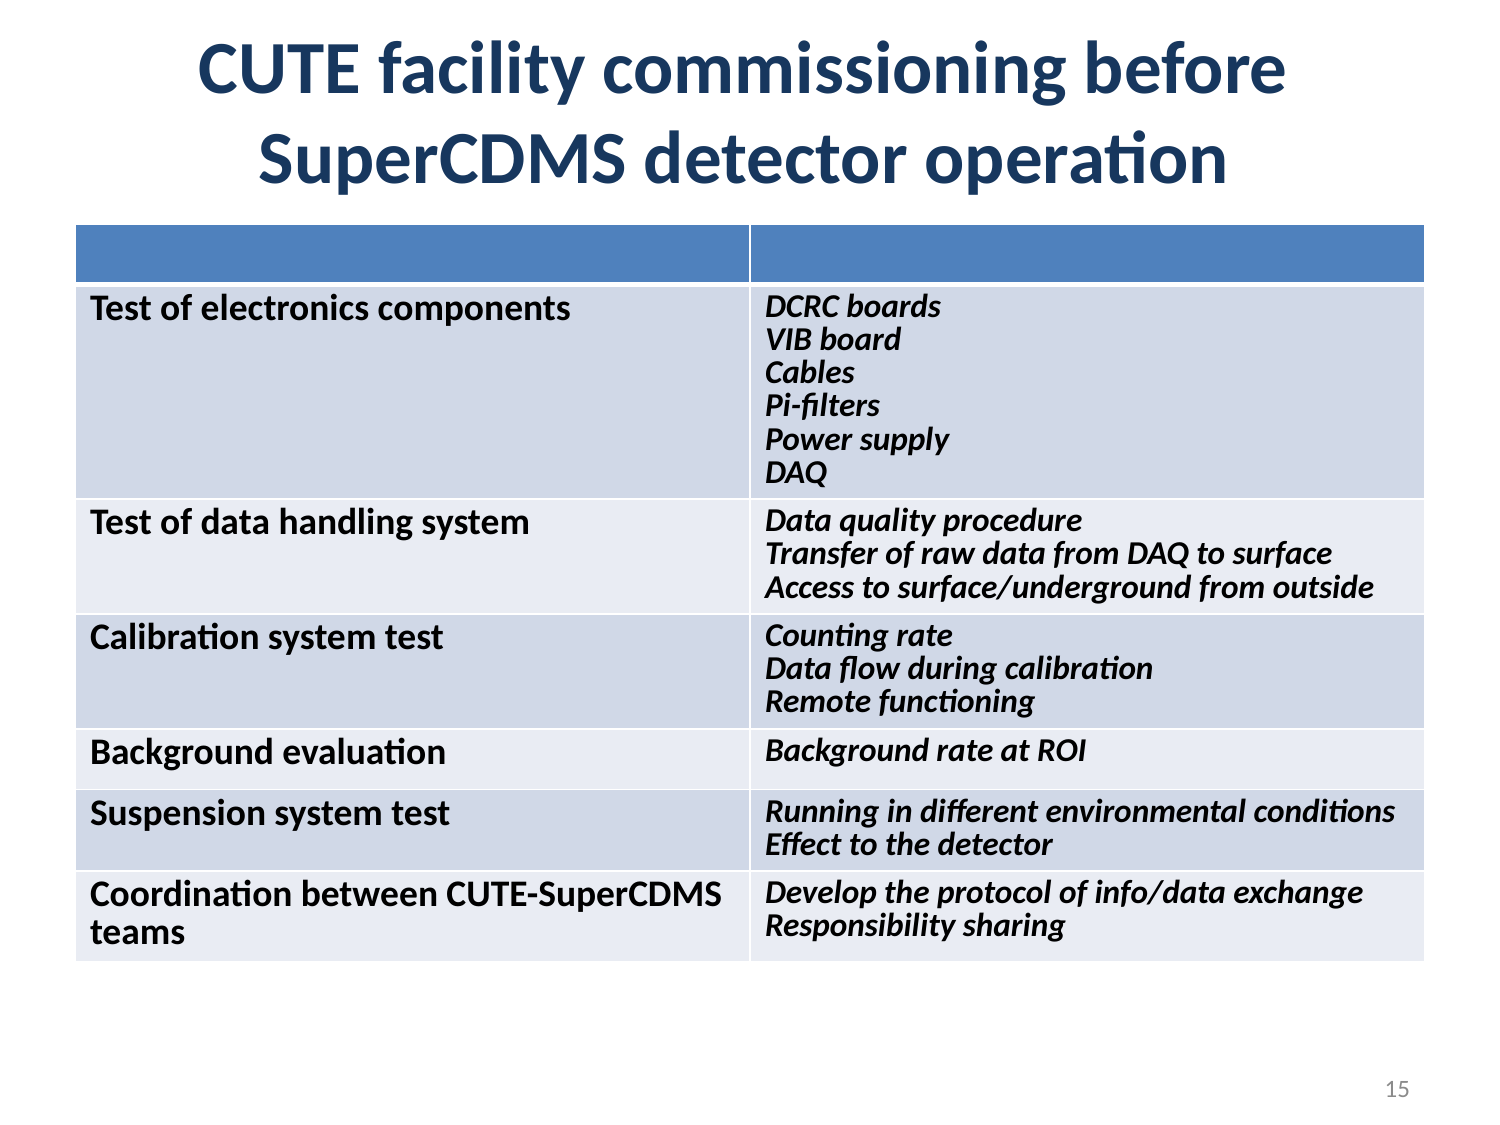

# CUTE facility commissioning before SuperCDMS detector operation
|  |  |
| --- | --- |
| Test of electronics components | DCRC boards VIB board Cables Pi-filters Power supply DAQ |
| Test of data handling system | Data quality procedure Transfer of raw data from DAQ to surface Access to surface/underground from outside |
| Calibration system test | Counting rate Data flow during calibration Remote functioning |
| Background evaluation | Background rate at ROI |
| Suspension system test | Running in different environmental conditions Effect to the detector |
| Coordination between CUTE-SuperCDMS teams | Develop the protocol of info/data exchange Responsibility sharing |
15